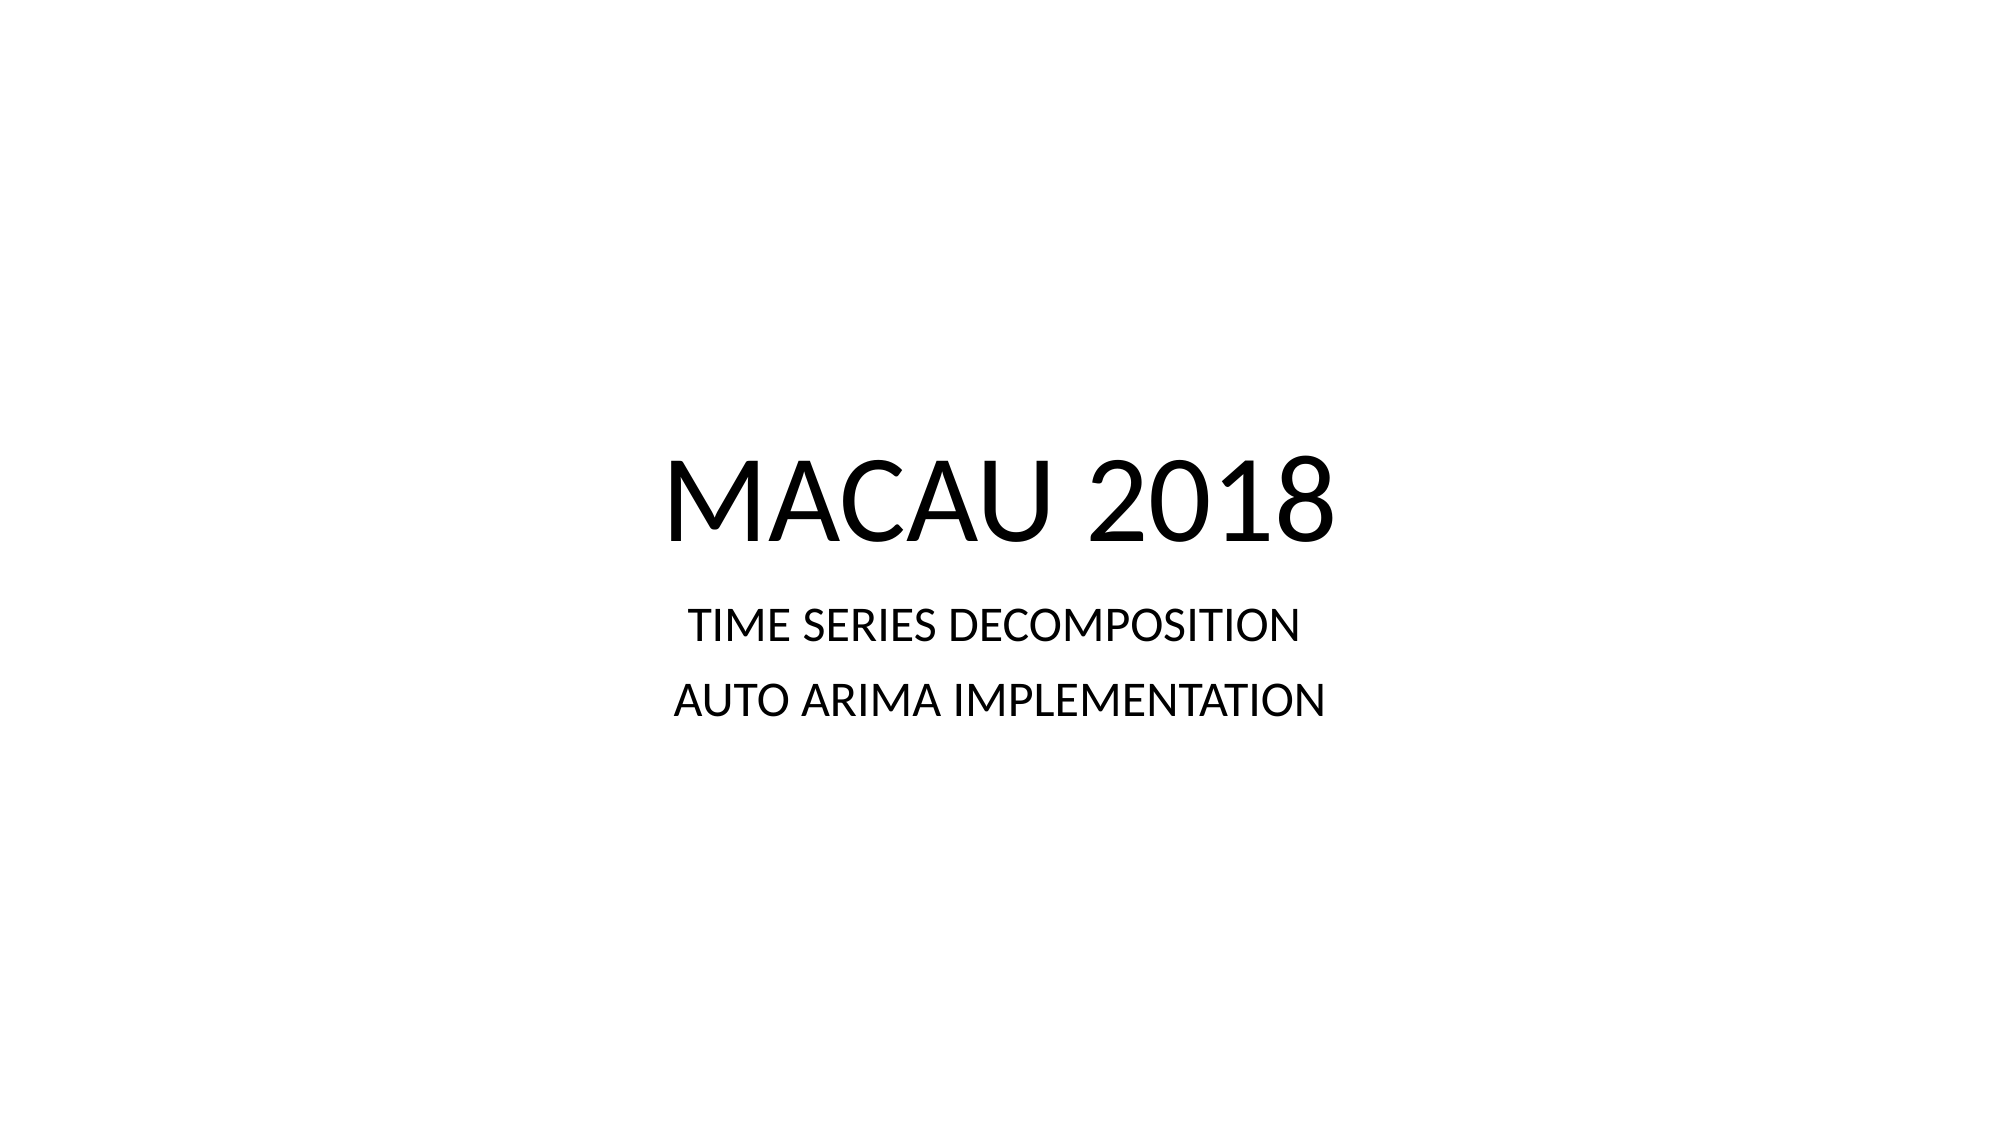

# MACAU 2018
TIME SERIES DECOMPOSITION
AUTO ARIMA IMPLEMENTATION